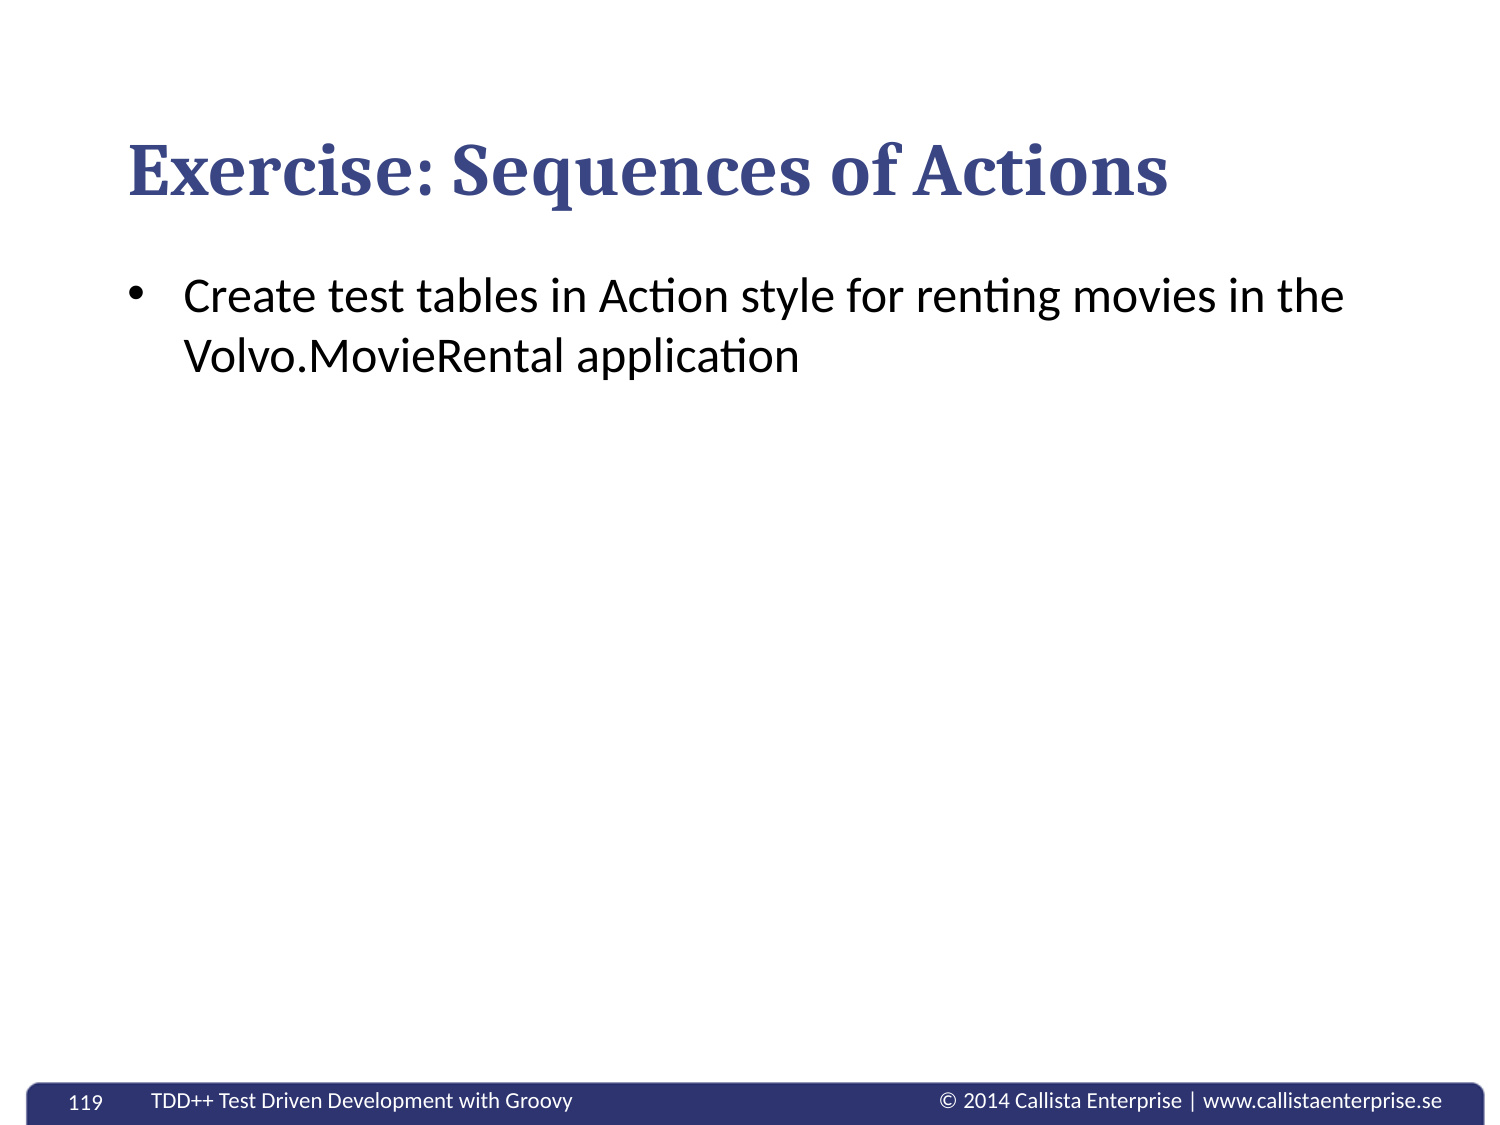

# Exercise: Sequences of Actions
Create test tables in Action style for renting movies in the Volvo.MovieRental application